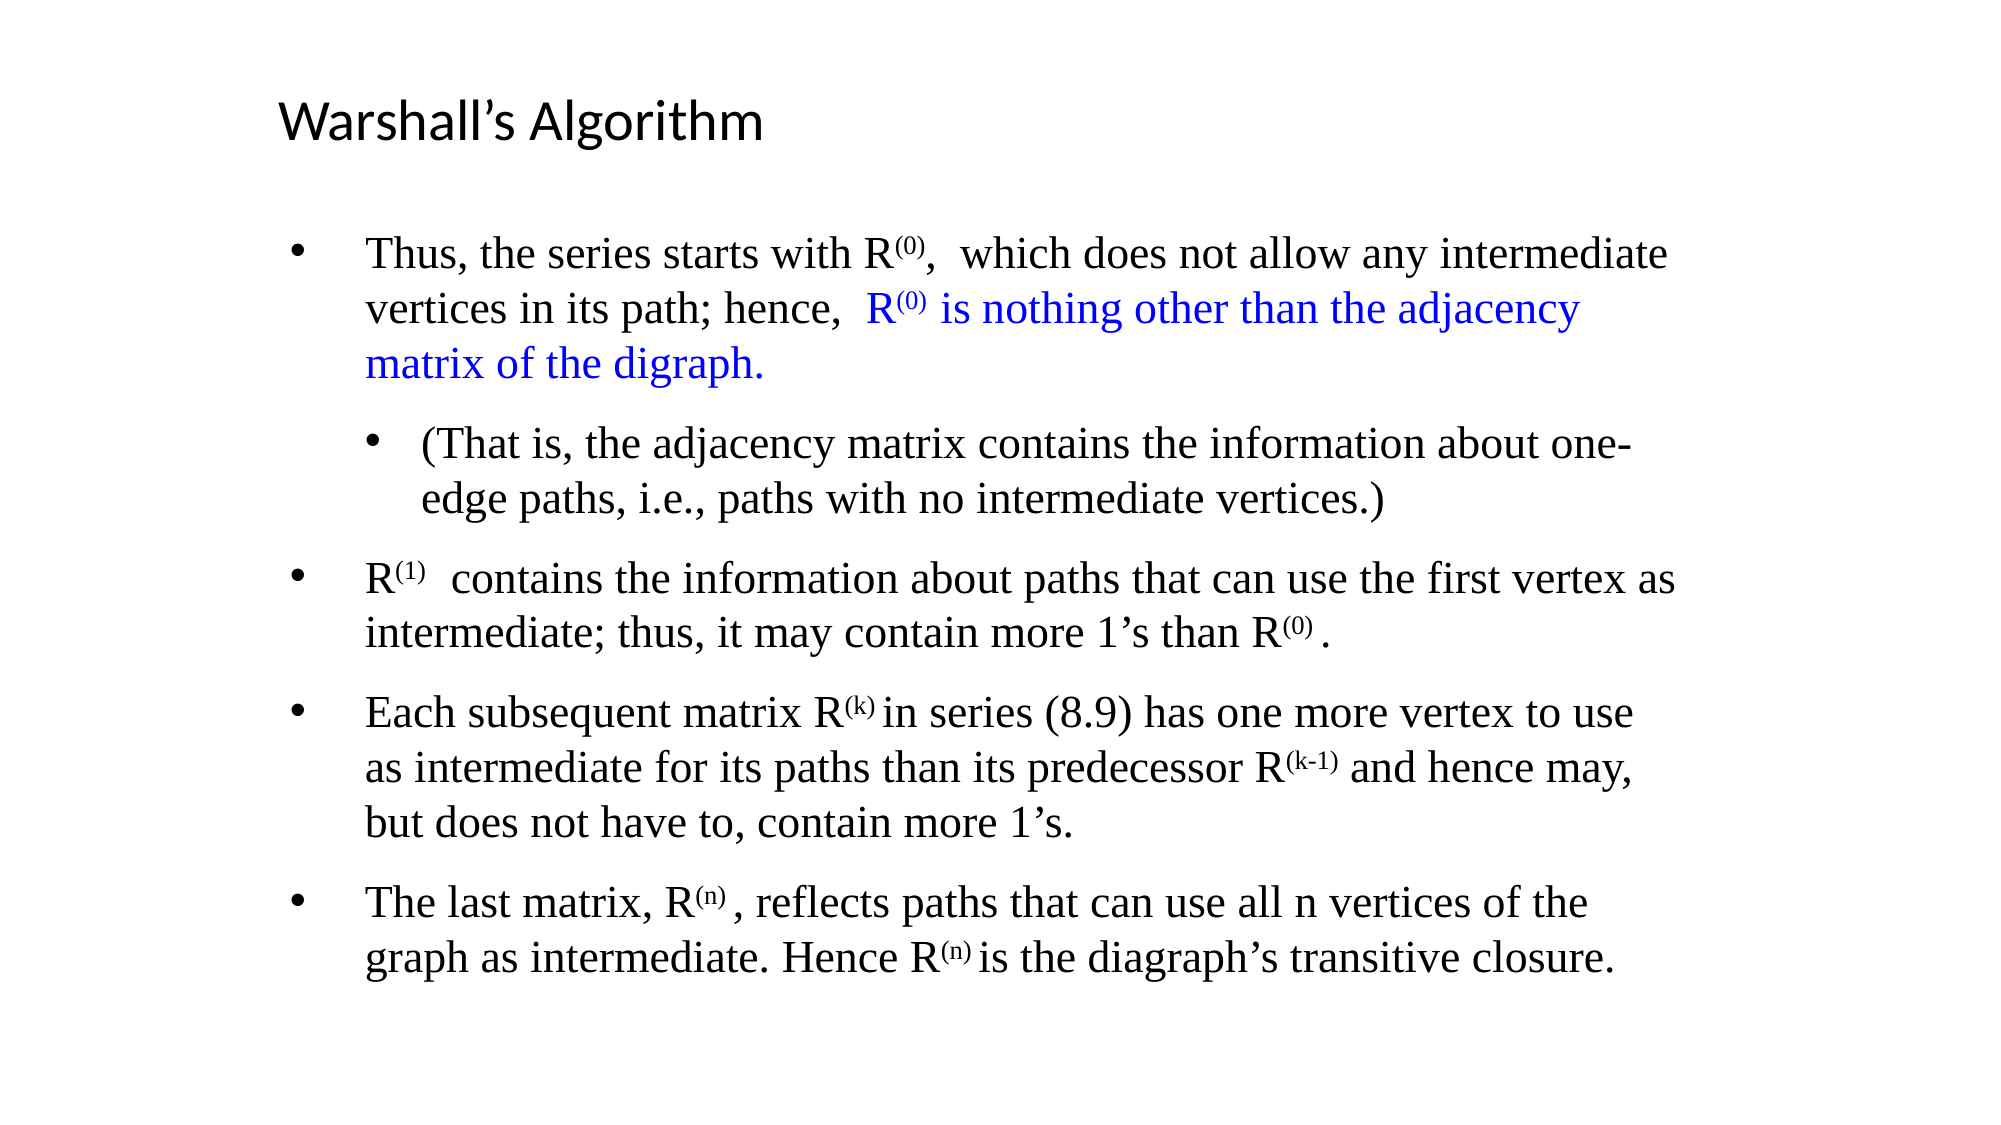

Warshall’s Algorithm
Thus, the series starts with R(0),  which does not allow any intermediate vertices in its path; hence,  R(0)  is nothing other than the adjacency matrix of the digraph.
(That is, the adjacency matrix contains the information about one-edge paths, i.e., paths with no intermediate vertices.)
R(1)   contains the information about paths that can use the first vertex as intermediate; thus, it may contain more 1’s than R(0) .
Each subsequent matrix R(k) in series (8.9) has one more vertex to use as intermediate for its paths than its predecessor R(k-1) and hence may, but does not have to, contain more 1’s.
The last matrix, R(n) , reflects paths that can use all n vertices of the  graph as intermediate. Hence R(n) is the diagraph’s transitive closure.